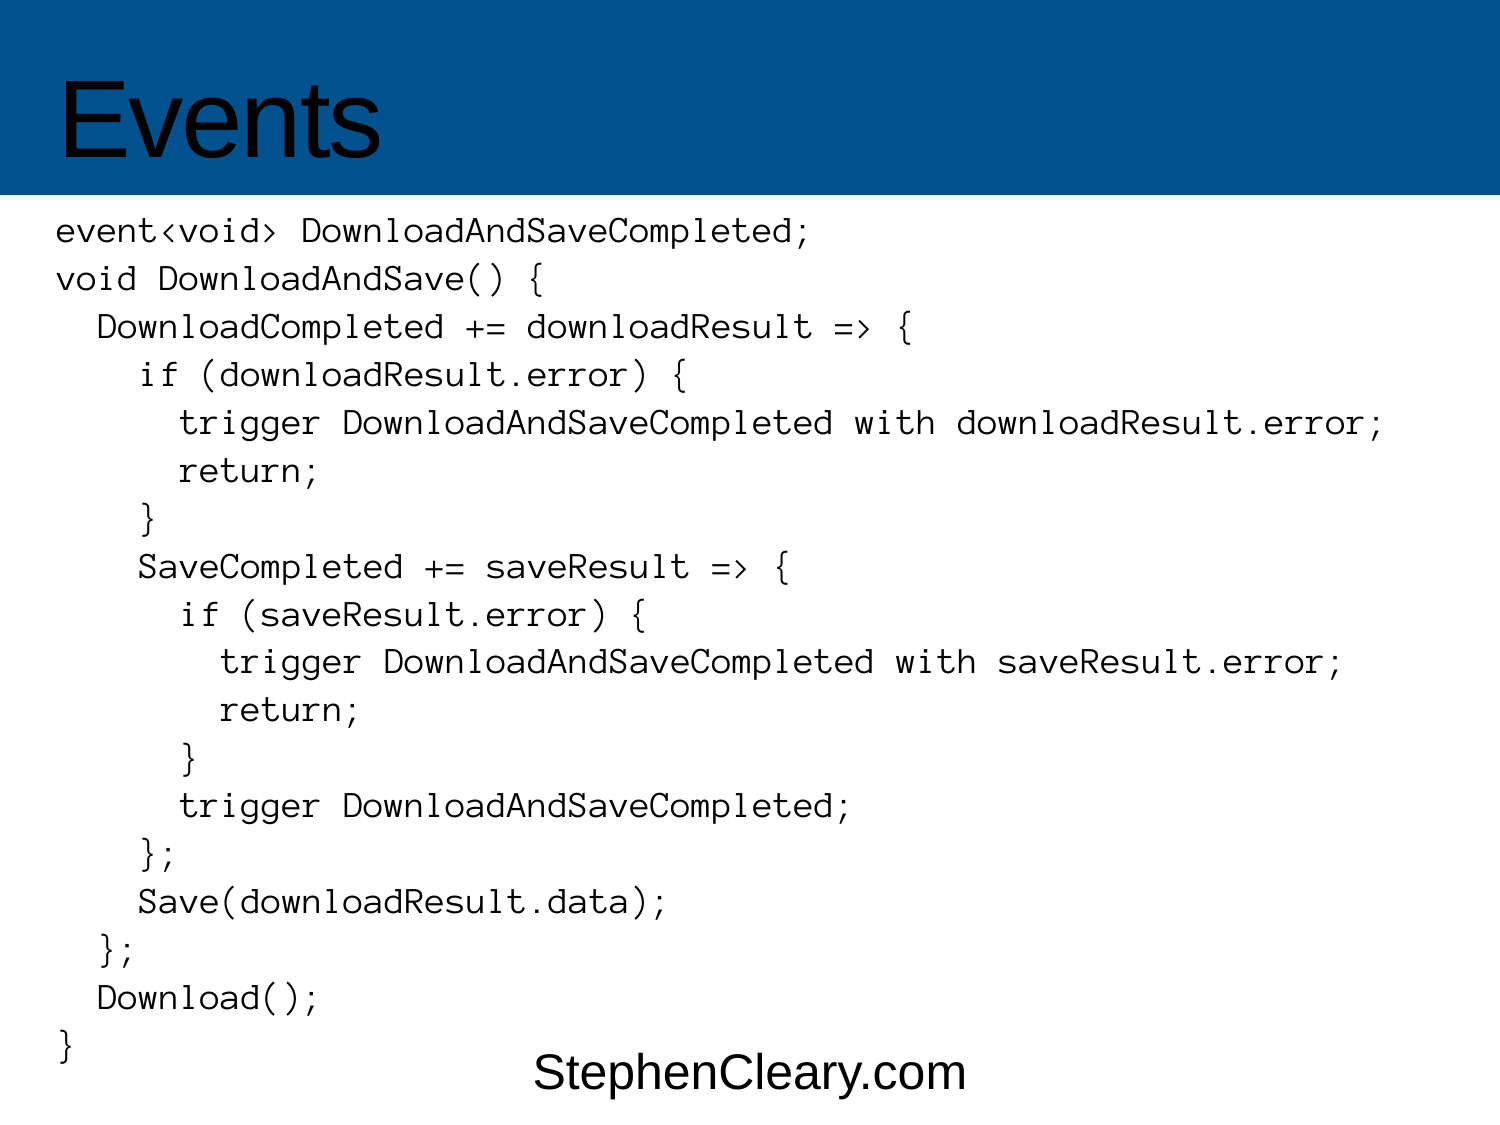

# Events
event<void> DownloadAndSaveCompleted;
void DownloadAndSave() {
  DownloadCompleted += downloadResult => {
    if (downloadResult.error) {
      trigger DownloadAndSaveCompleted with downloadResult.error;
      return;
    }
    SaveCompleted += saveResult => {
      if (saveResult.error) {
        trigger DownloadAndSaveCompleted with saveResult.error;
        return;
      }
      trigger DownloadAndSaveCompleted;
    };
    Save(downloadResult.data);
  };
  Download();
}